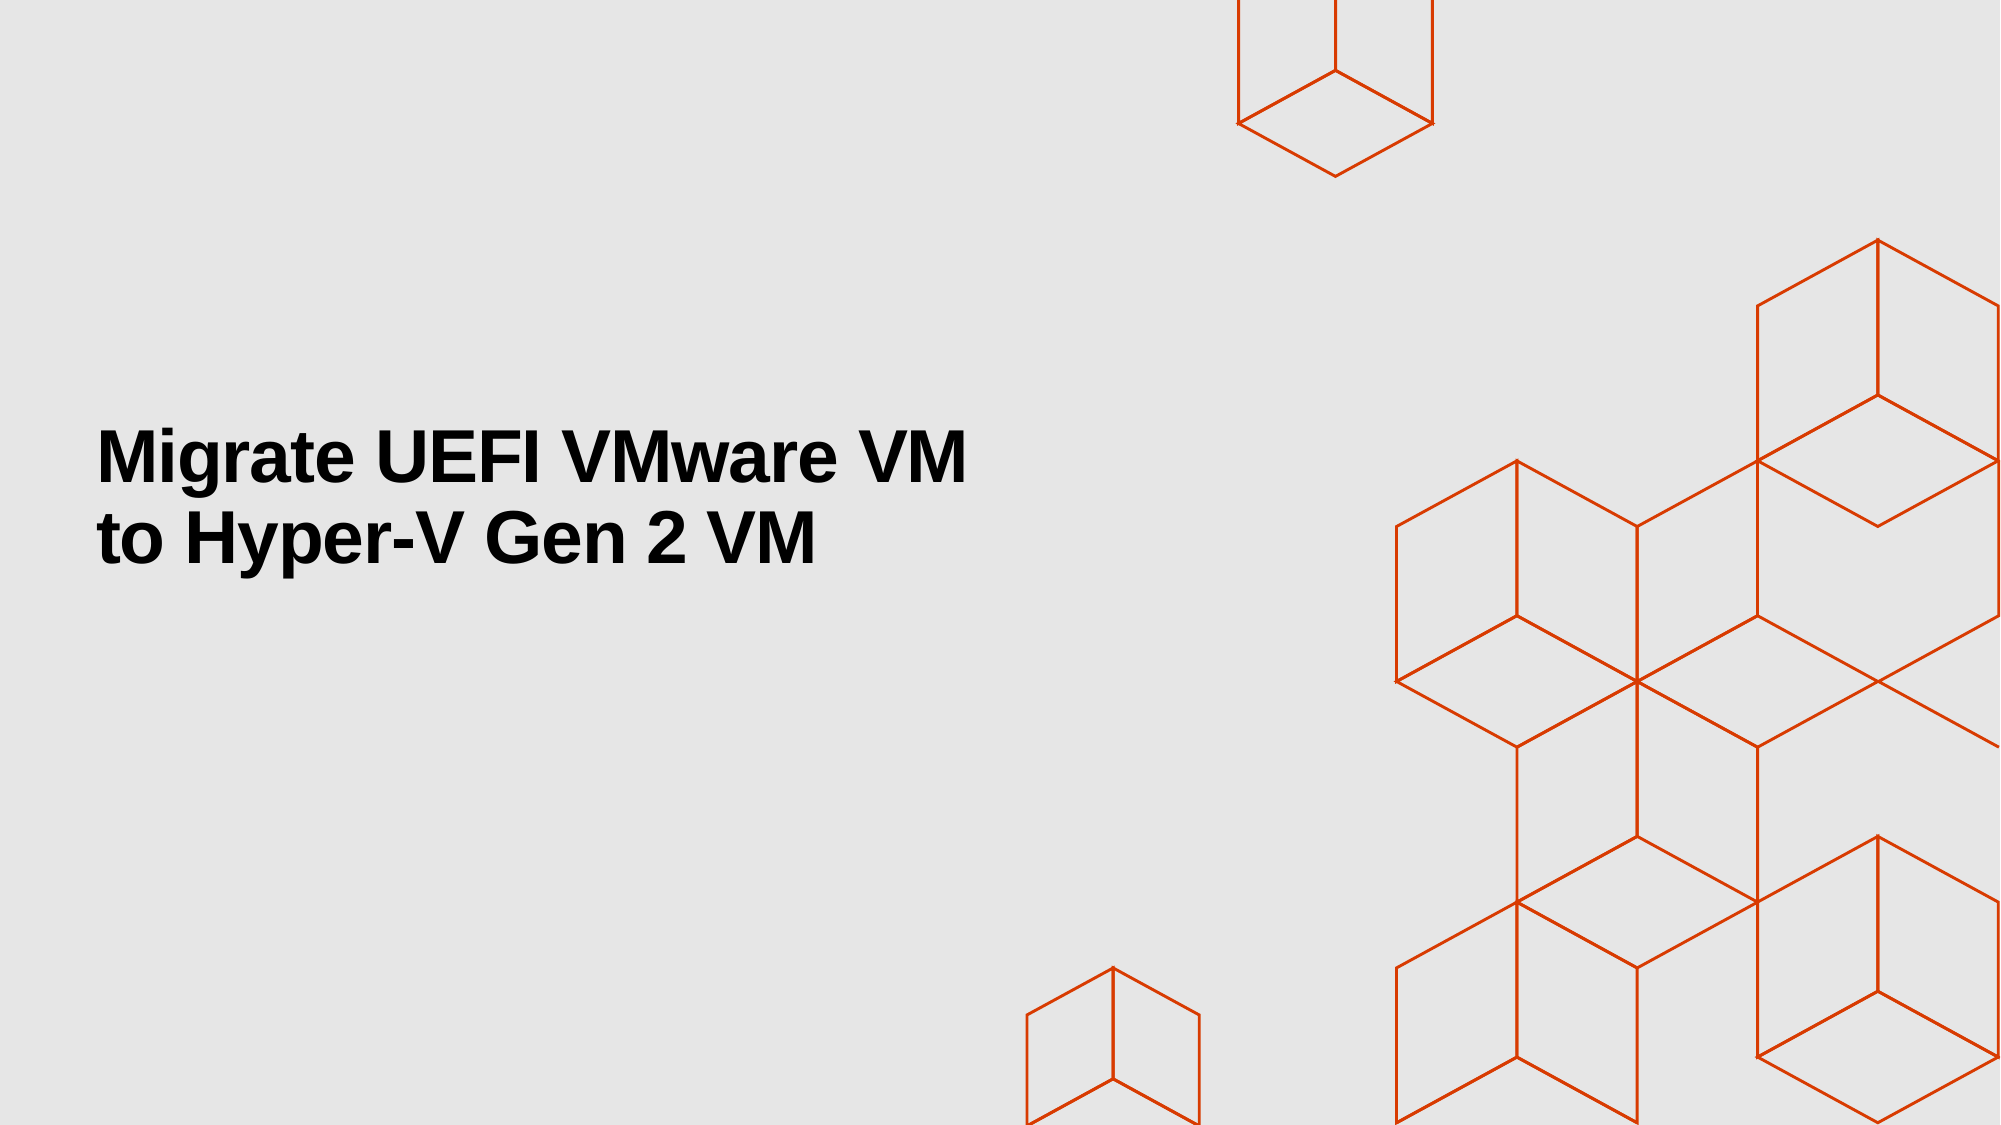

# Migrate UEFI VMware VM to Hyper-V Gen 2 VM